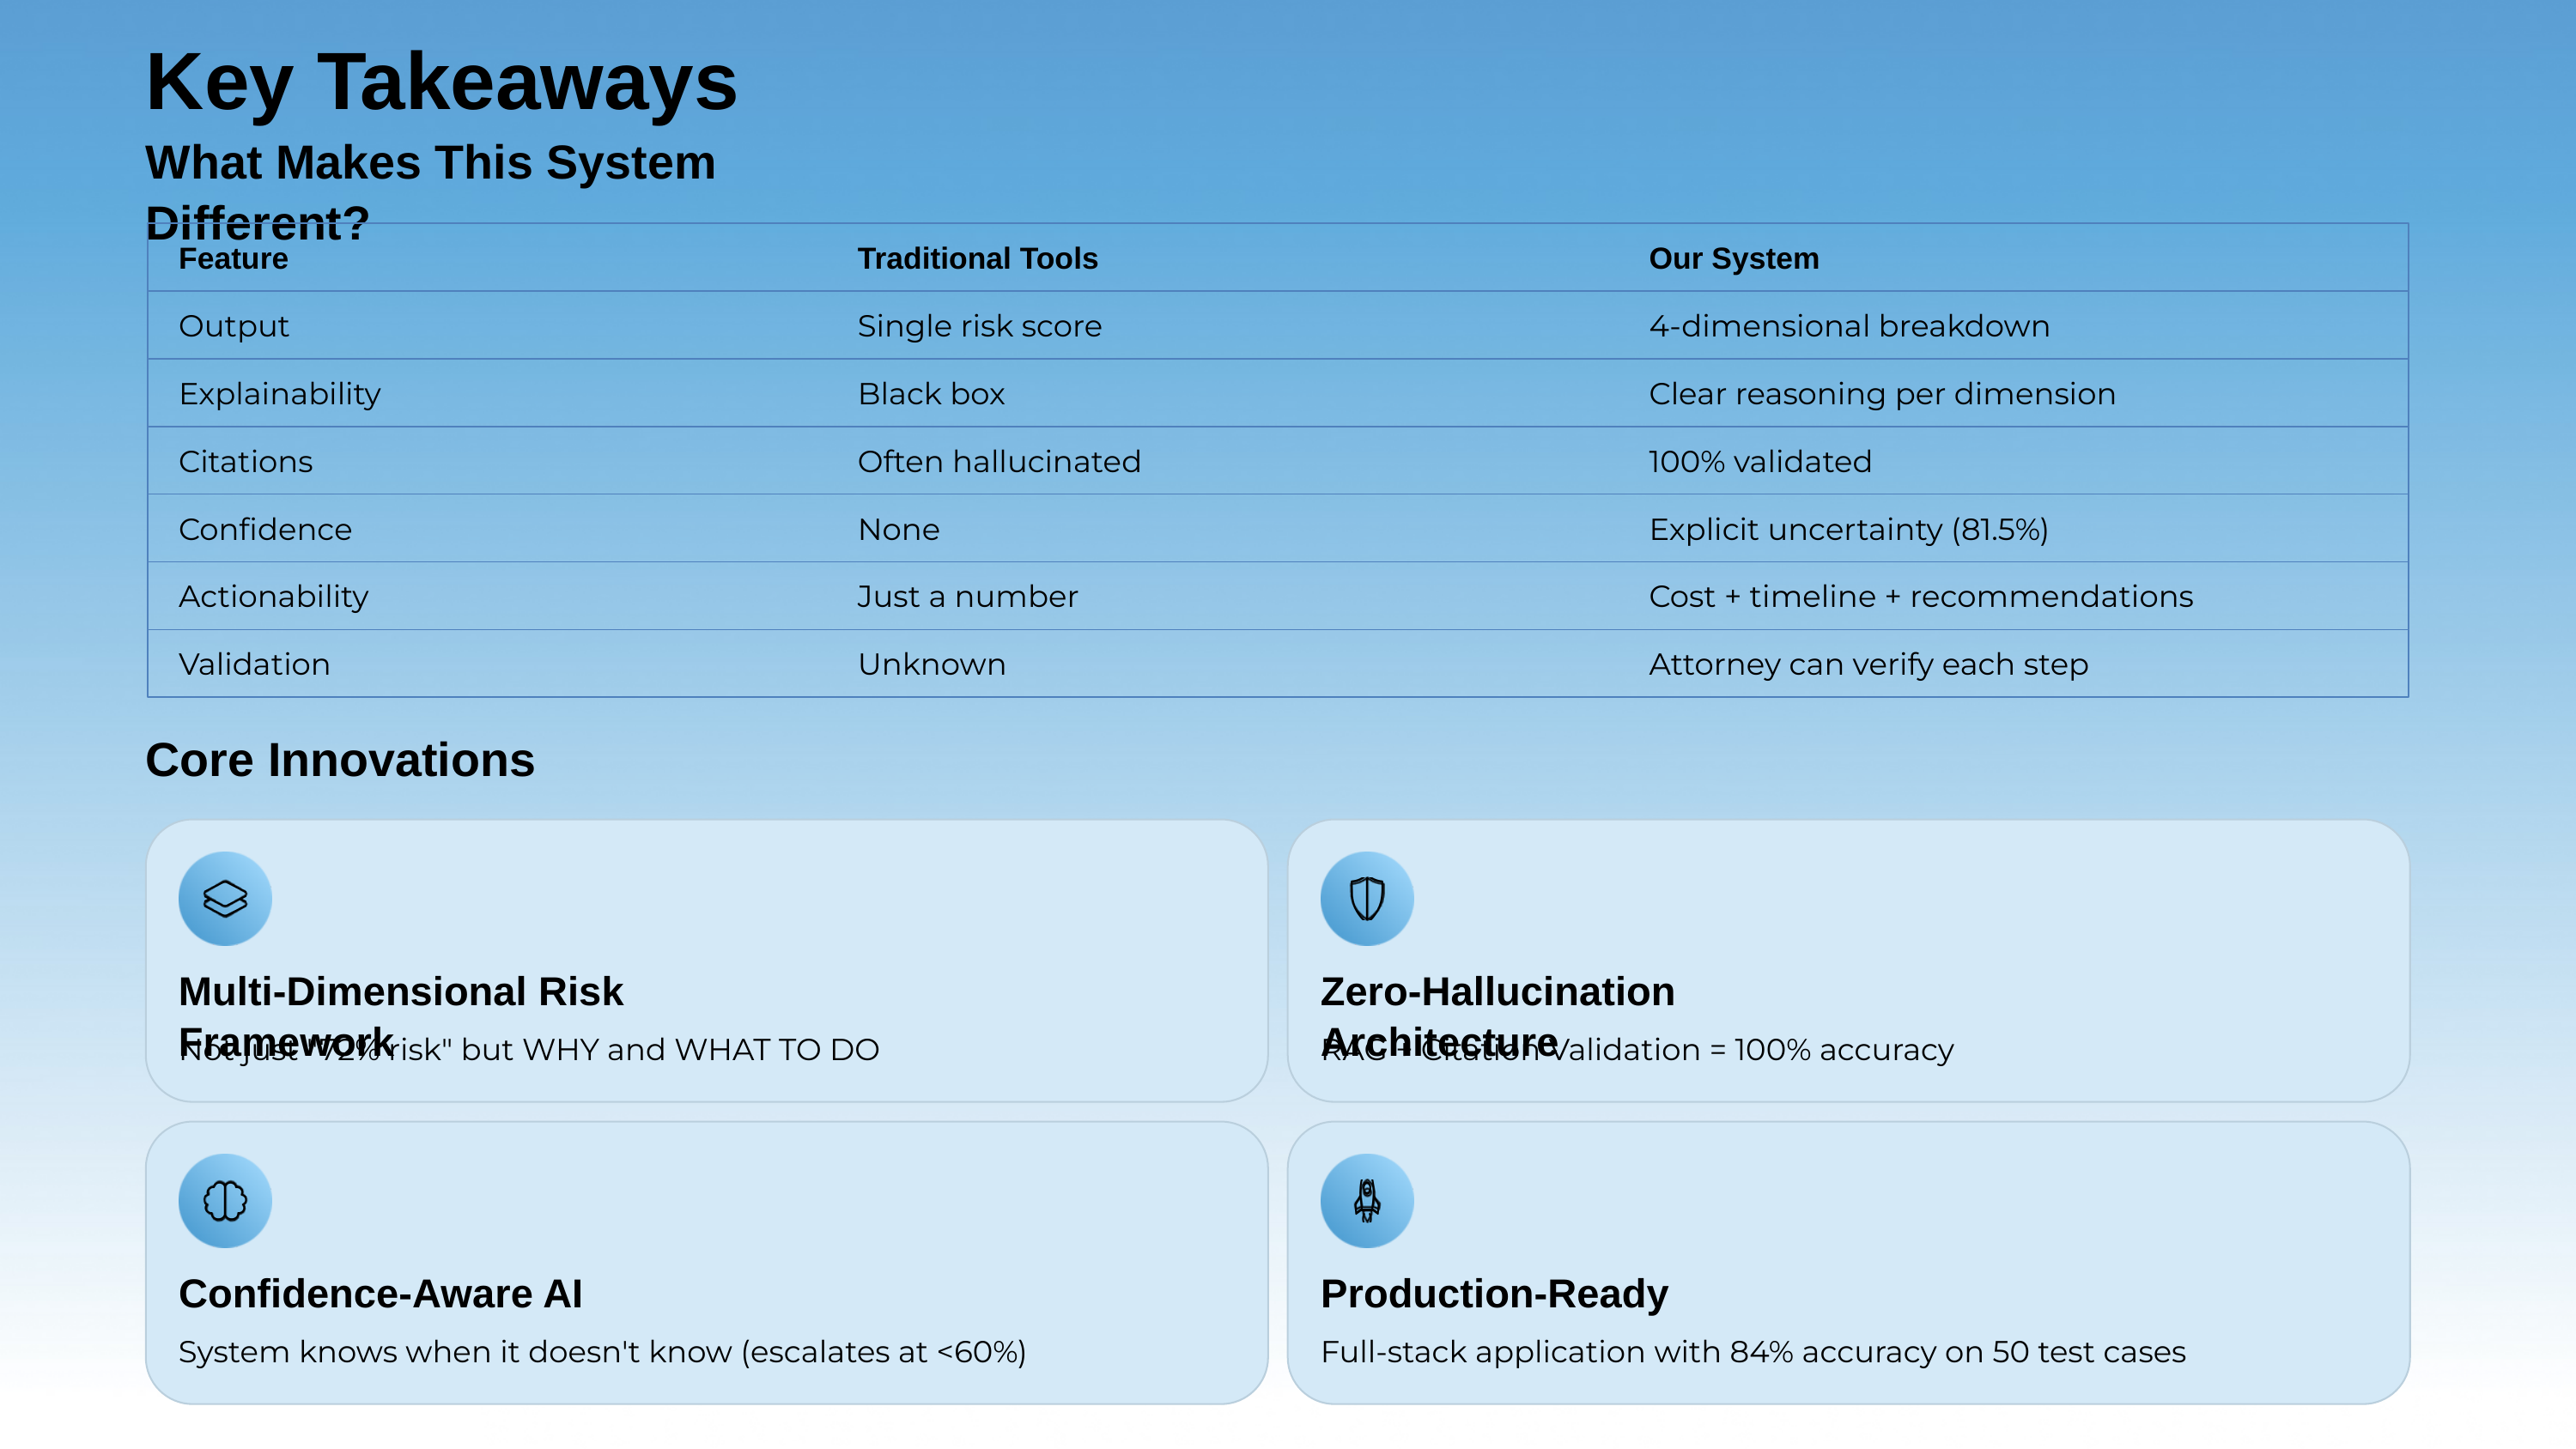

Key Takeaways
What Makes This System Different?

Feature
Traditional Tools
Our System

Output
Single risk score
4-dimensional breakdown

Explainability
Black box
Clear reasoning per dimension

Citations
Often hallucinated
100% validated

Confidence
None
Explicit uncertainty (81.5%)

Actionability
Just a number
Cost + timeline + recommendations

Validation
Unknown
Attorney can verify each step
Core Innovations

Multi-Dimensional Risk Framework
Zero-Hallucination Architecture
Not just "72% risk" but WHY and WHAT TO DO
RAG + Citation Validation = 100% accuracy

Confidence-Aware AI
Production-Ready
System knows when it doesn't know (escalates at <60%)
Full-stack application with 84% accuracy on 50 test cases